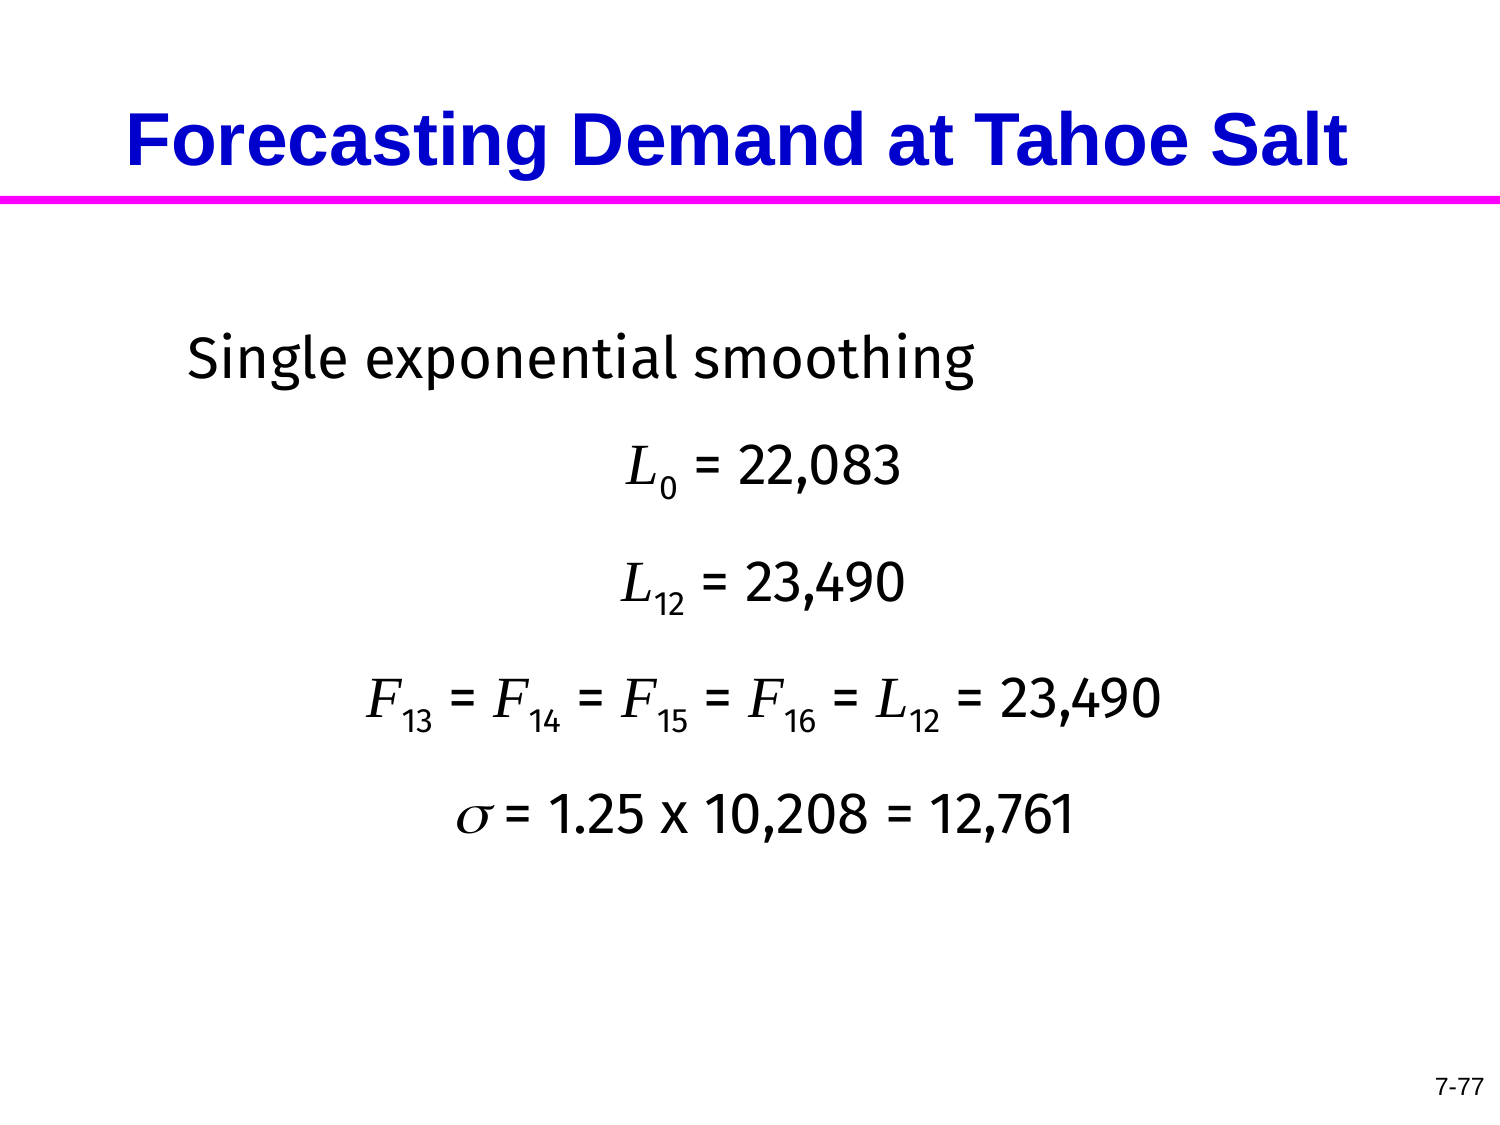

# Forecasting Demand at Tahoe Salt
Single exponential smoothing
L0 = 22,083
L12 = 23,490
F13 = F14 = F15 = F16 = L12 = 23,490
σ = 1.25 x 10,208 = 12,761
7-77